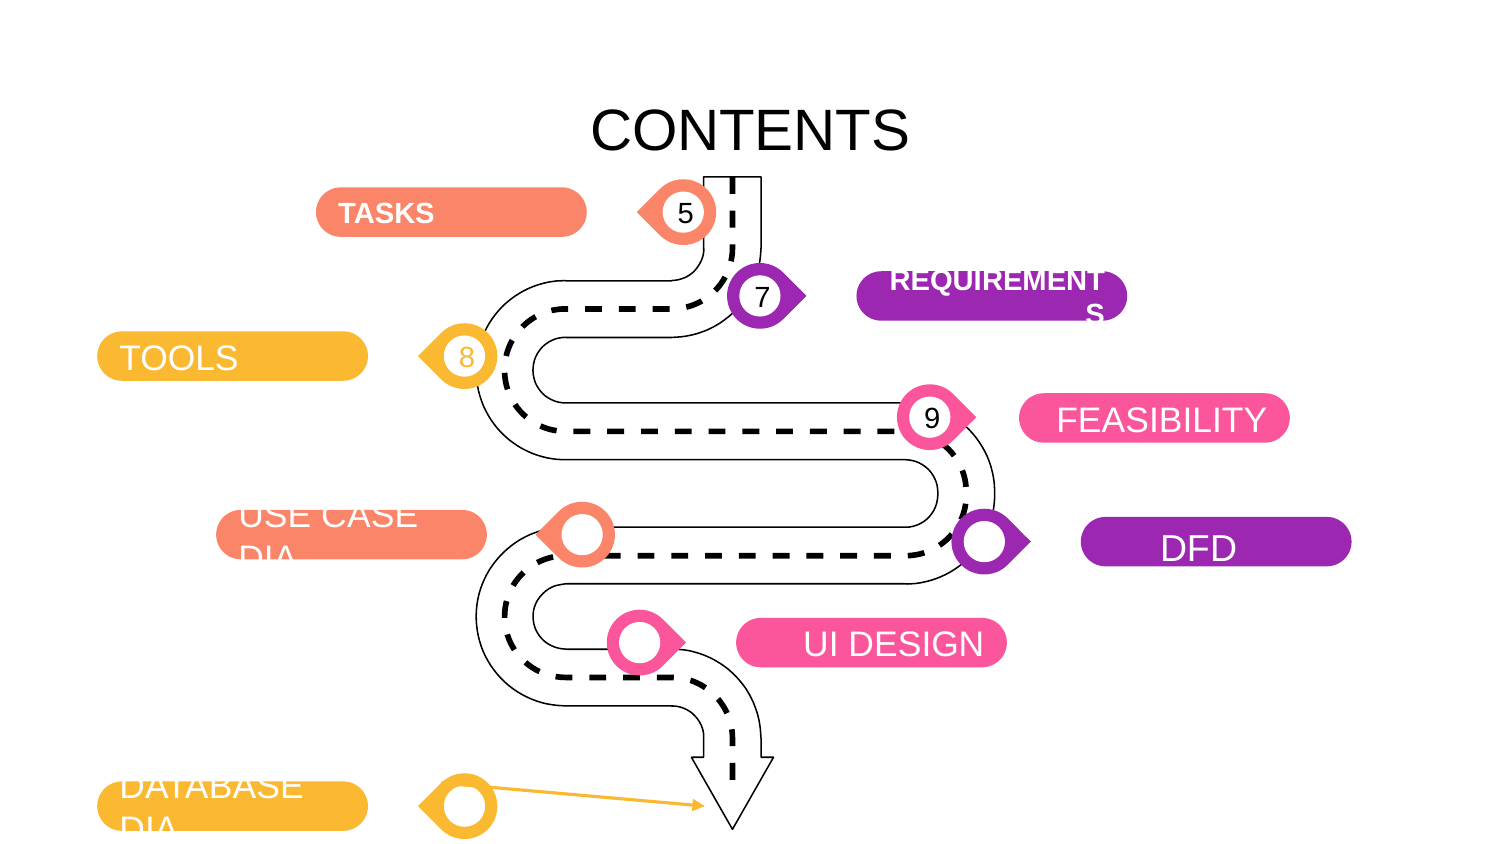

# CONTENTS

5
TASKS

7
REQUIREMENTS

8
TOOLS

9
FEASIBILITY

USE CASE DIA

DFDs

UI DESIGN

DATABASE DIA